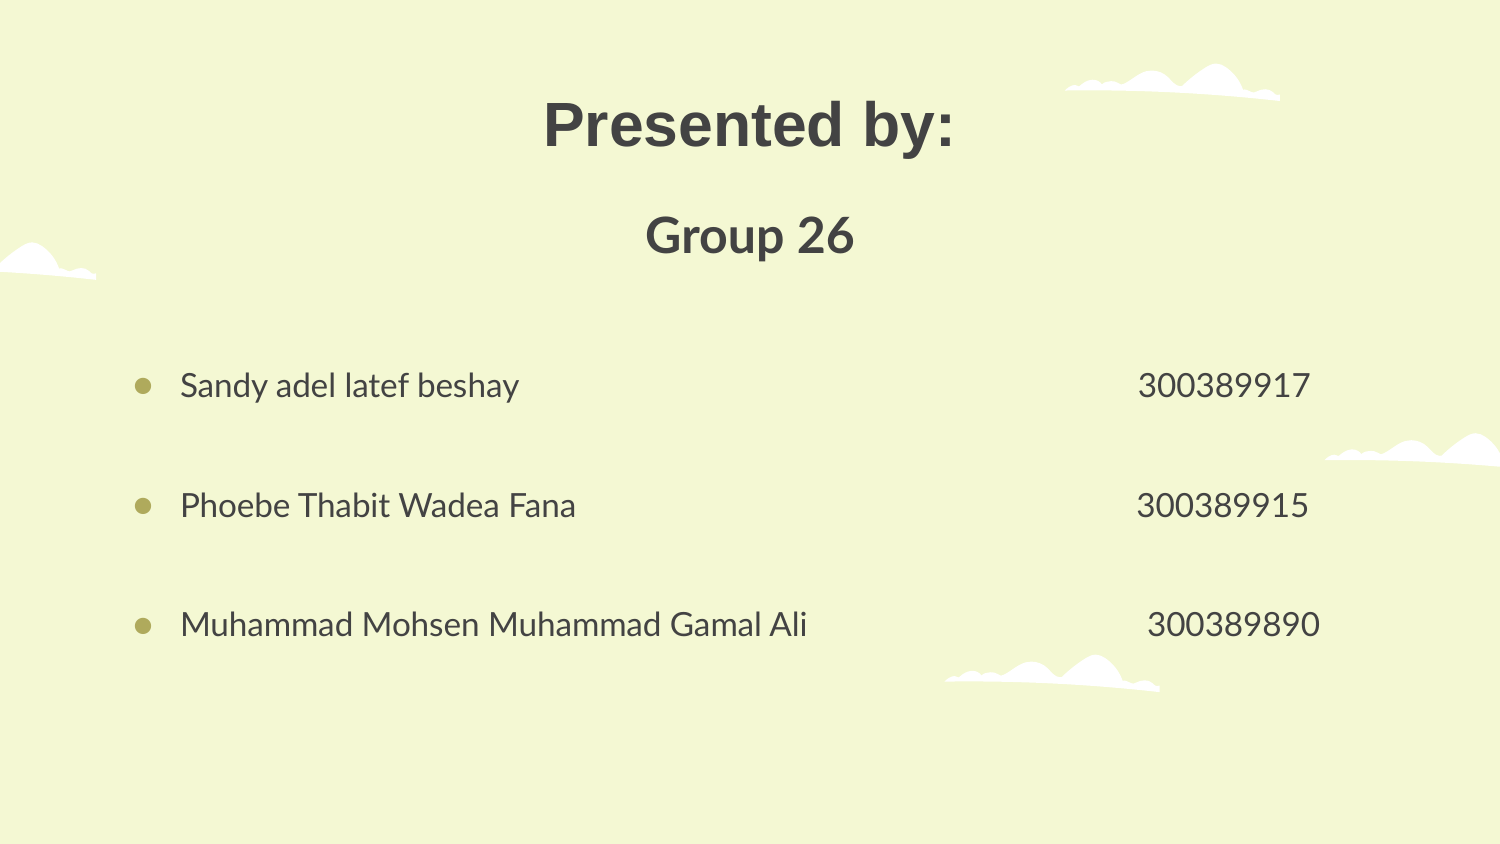

# Presented by:
Group 26

Sandy adel latef beshay                                                                         300389917

Phoebe Thabit Wadea Fana                                                                  300389915

Muhammad Mohsen Muhammad Gamal Ali                                        300389890